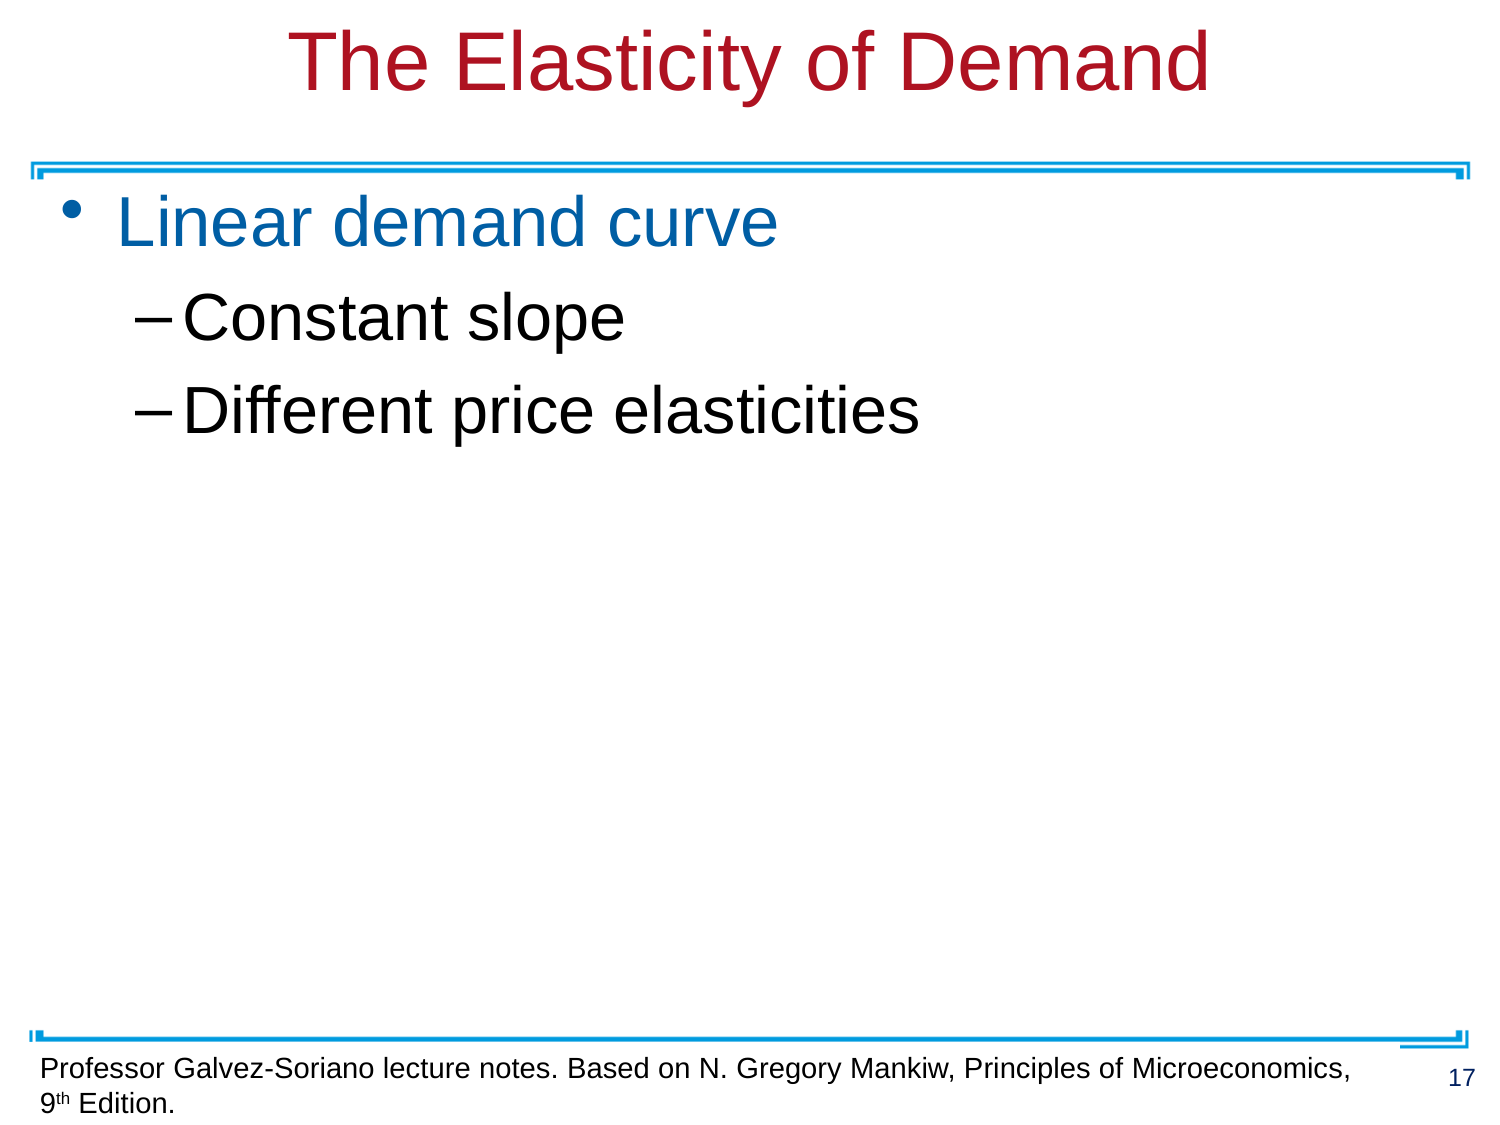

# The Elasticity of Demand
Linear demand curve
Constant slope
Different price elasticities
Professor Galvez-Soriano lecture notes. Based on N. Gregory Mankiw, Principles of Microeconomics, 9th Edition.
17